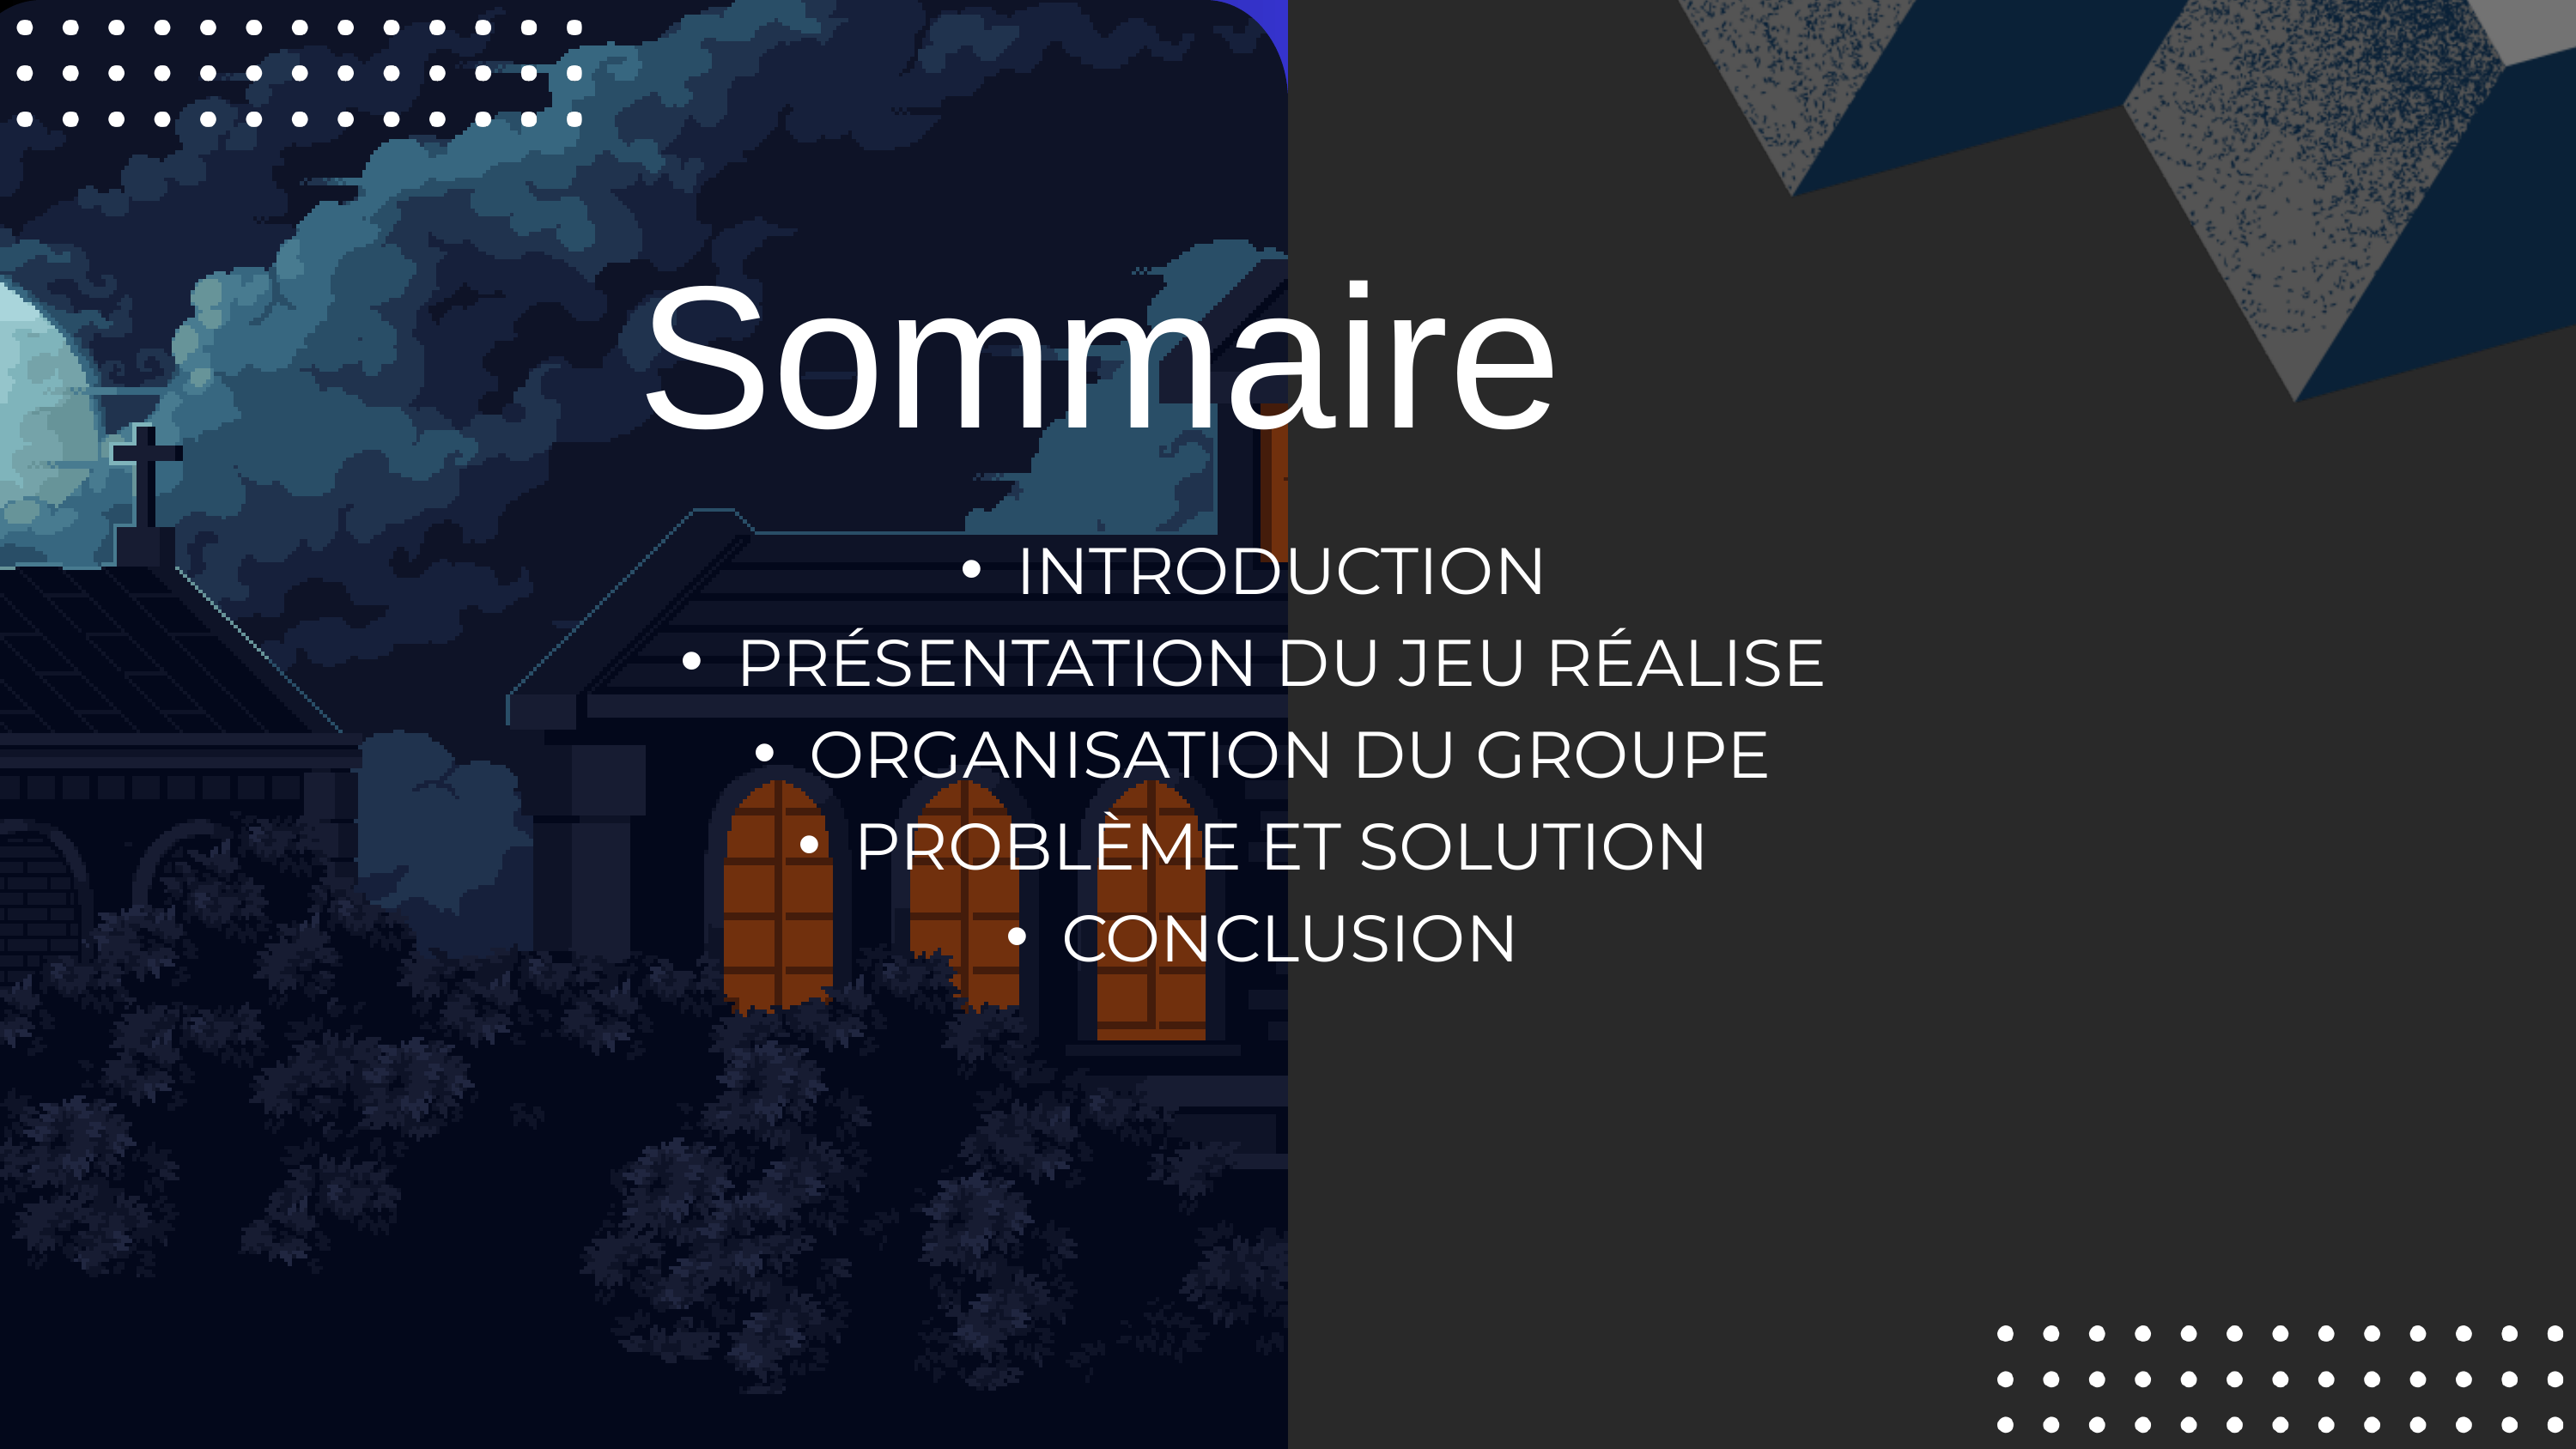

Sommaire
INTRODUCTION
PRÉSENTATION DU JEU RÉALISE
ORGANISATION DU GROUPE
PROBLÈME ET SOLUTION
CONCLUSION